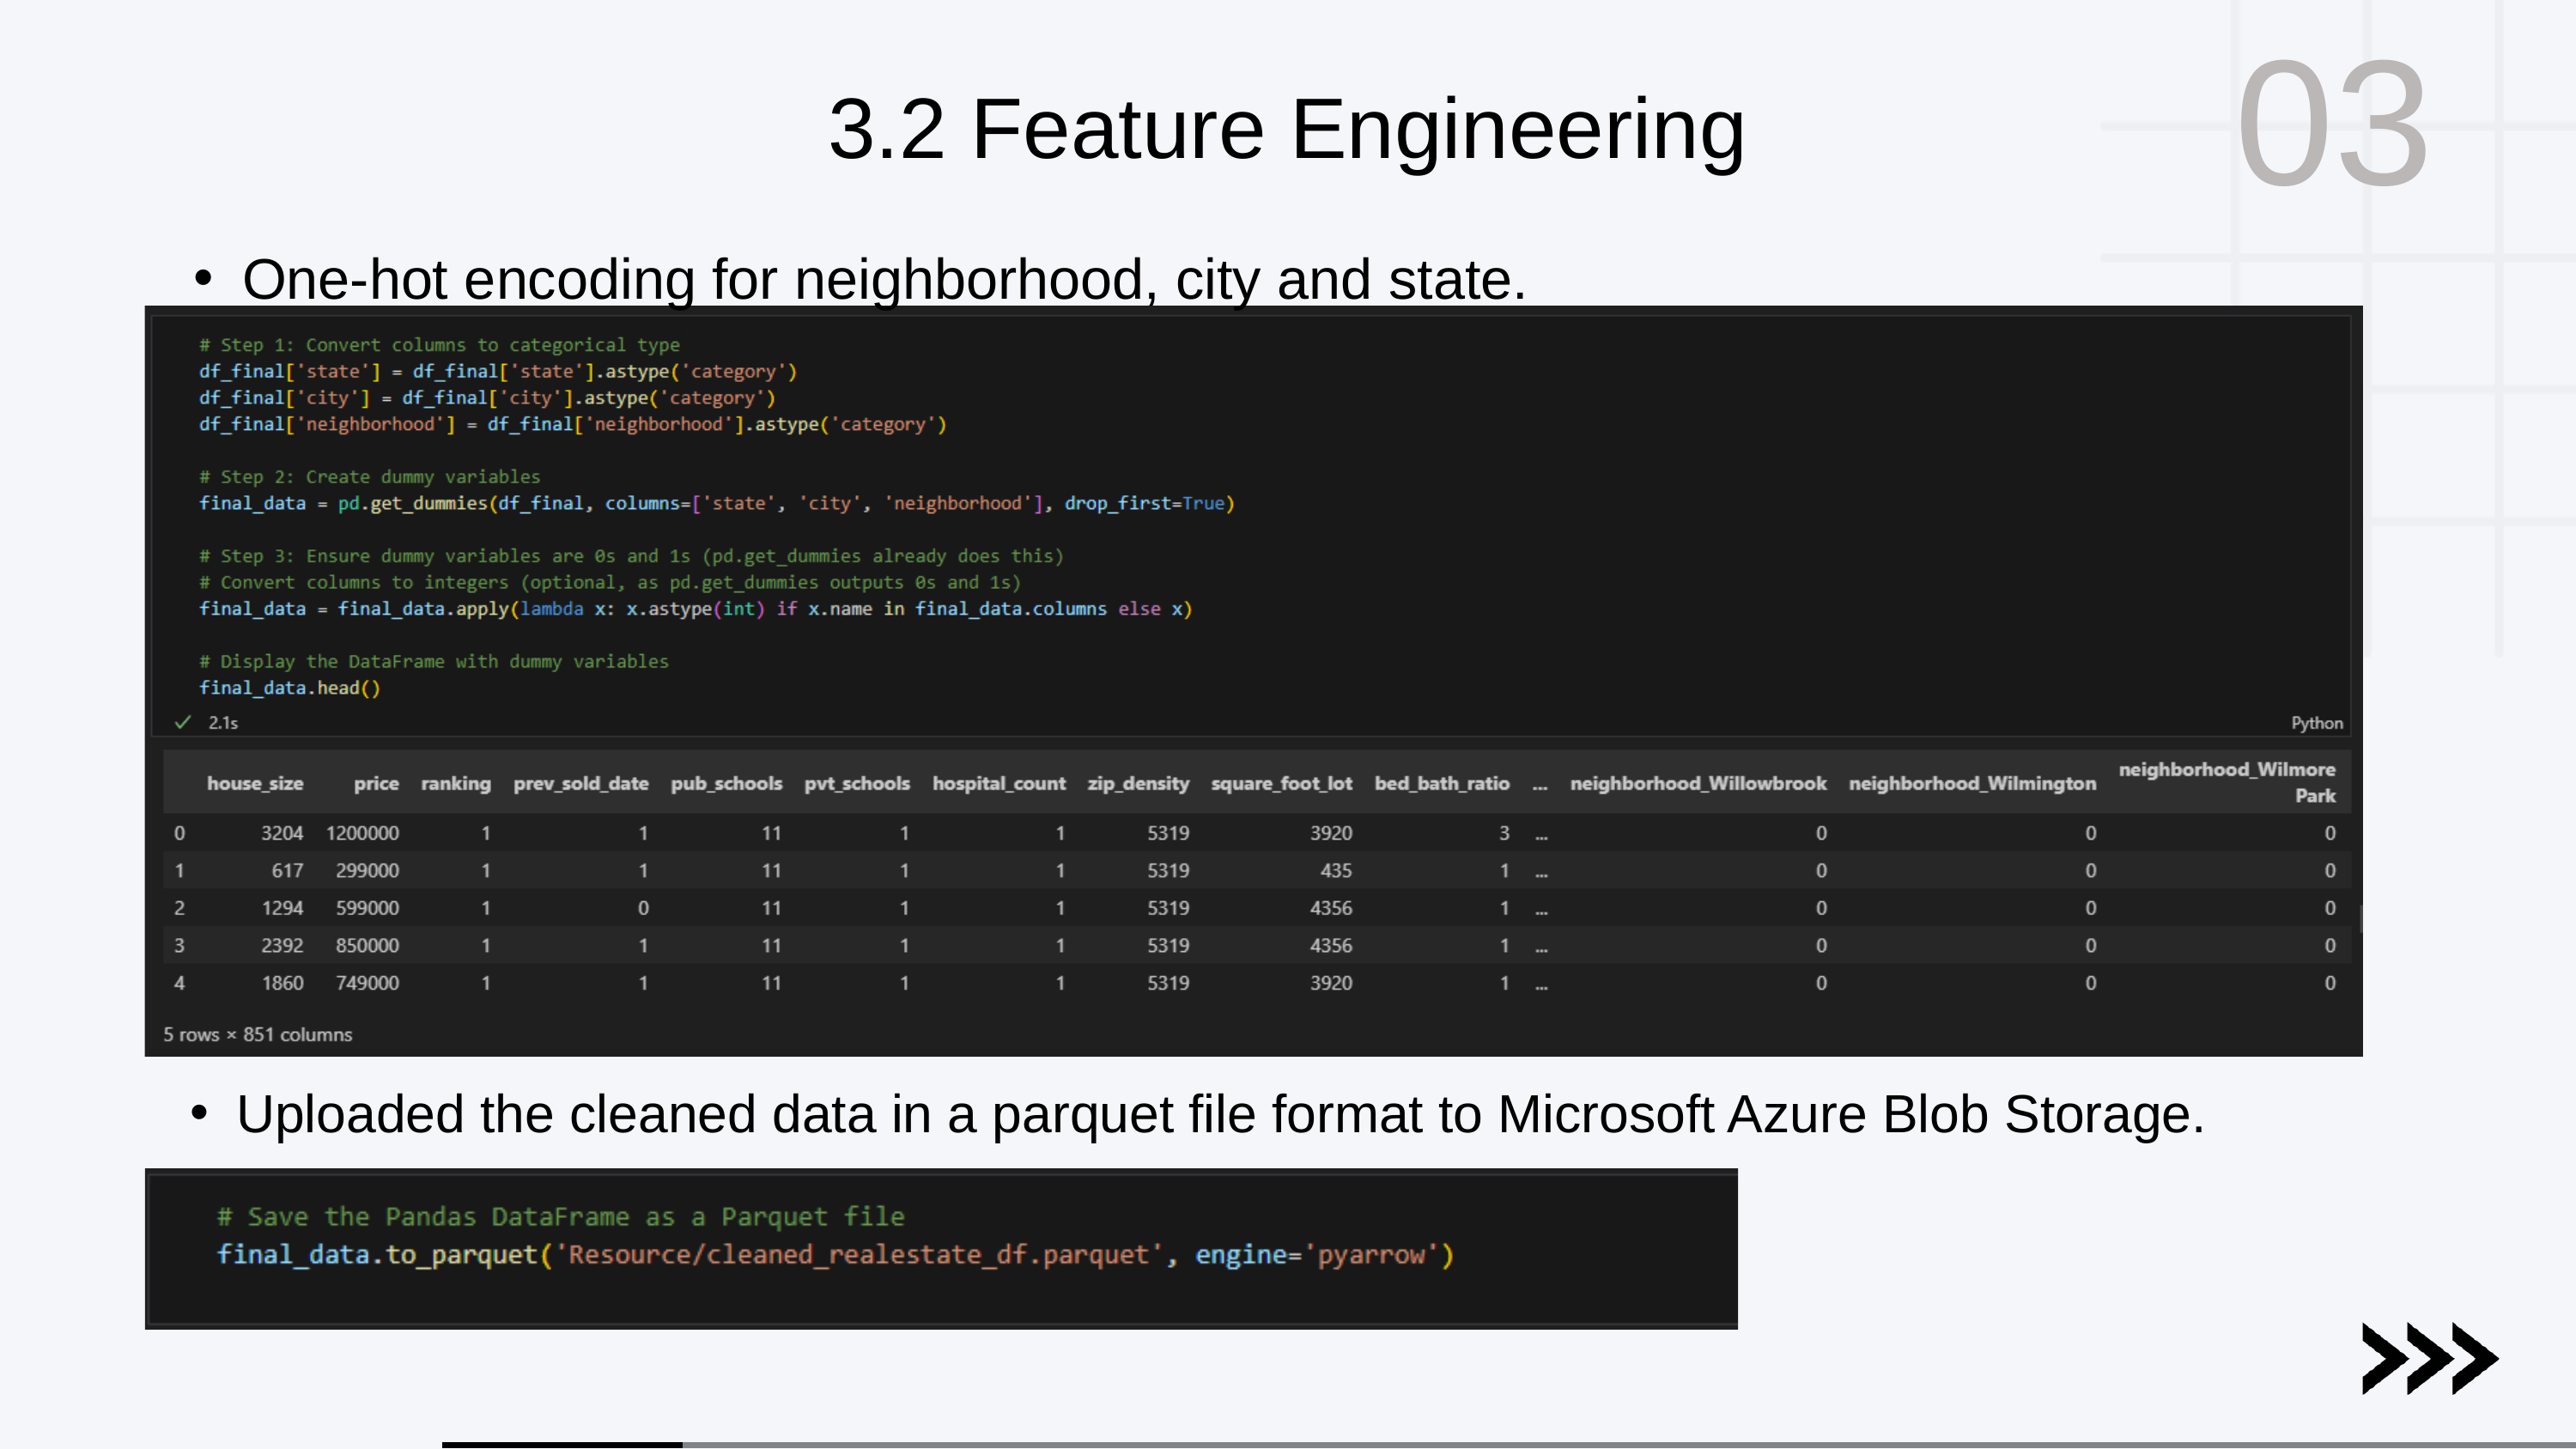

03
3.2 Feature Engineering
One-hot encoding for neighborhood, city and state.

Uploaded the cleaned data in a parquet file format to Microsoft Azure Blob Storage.